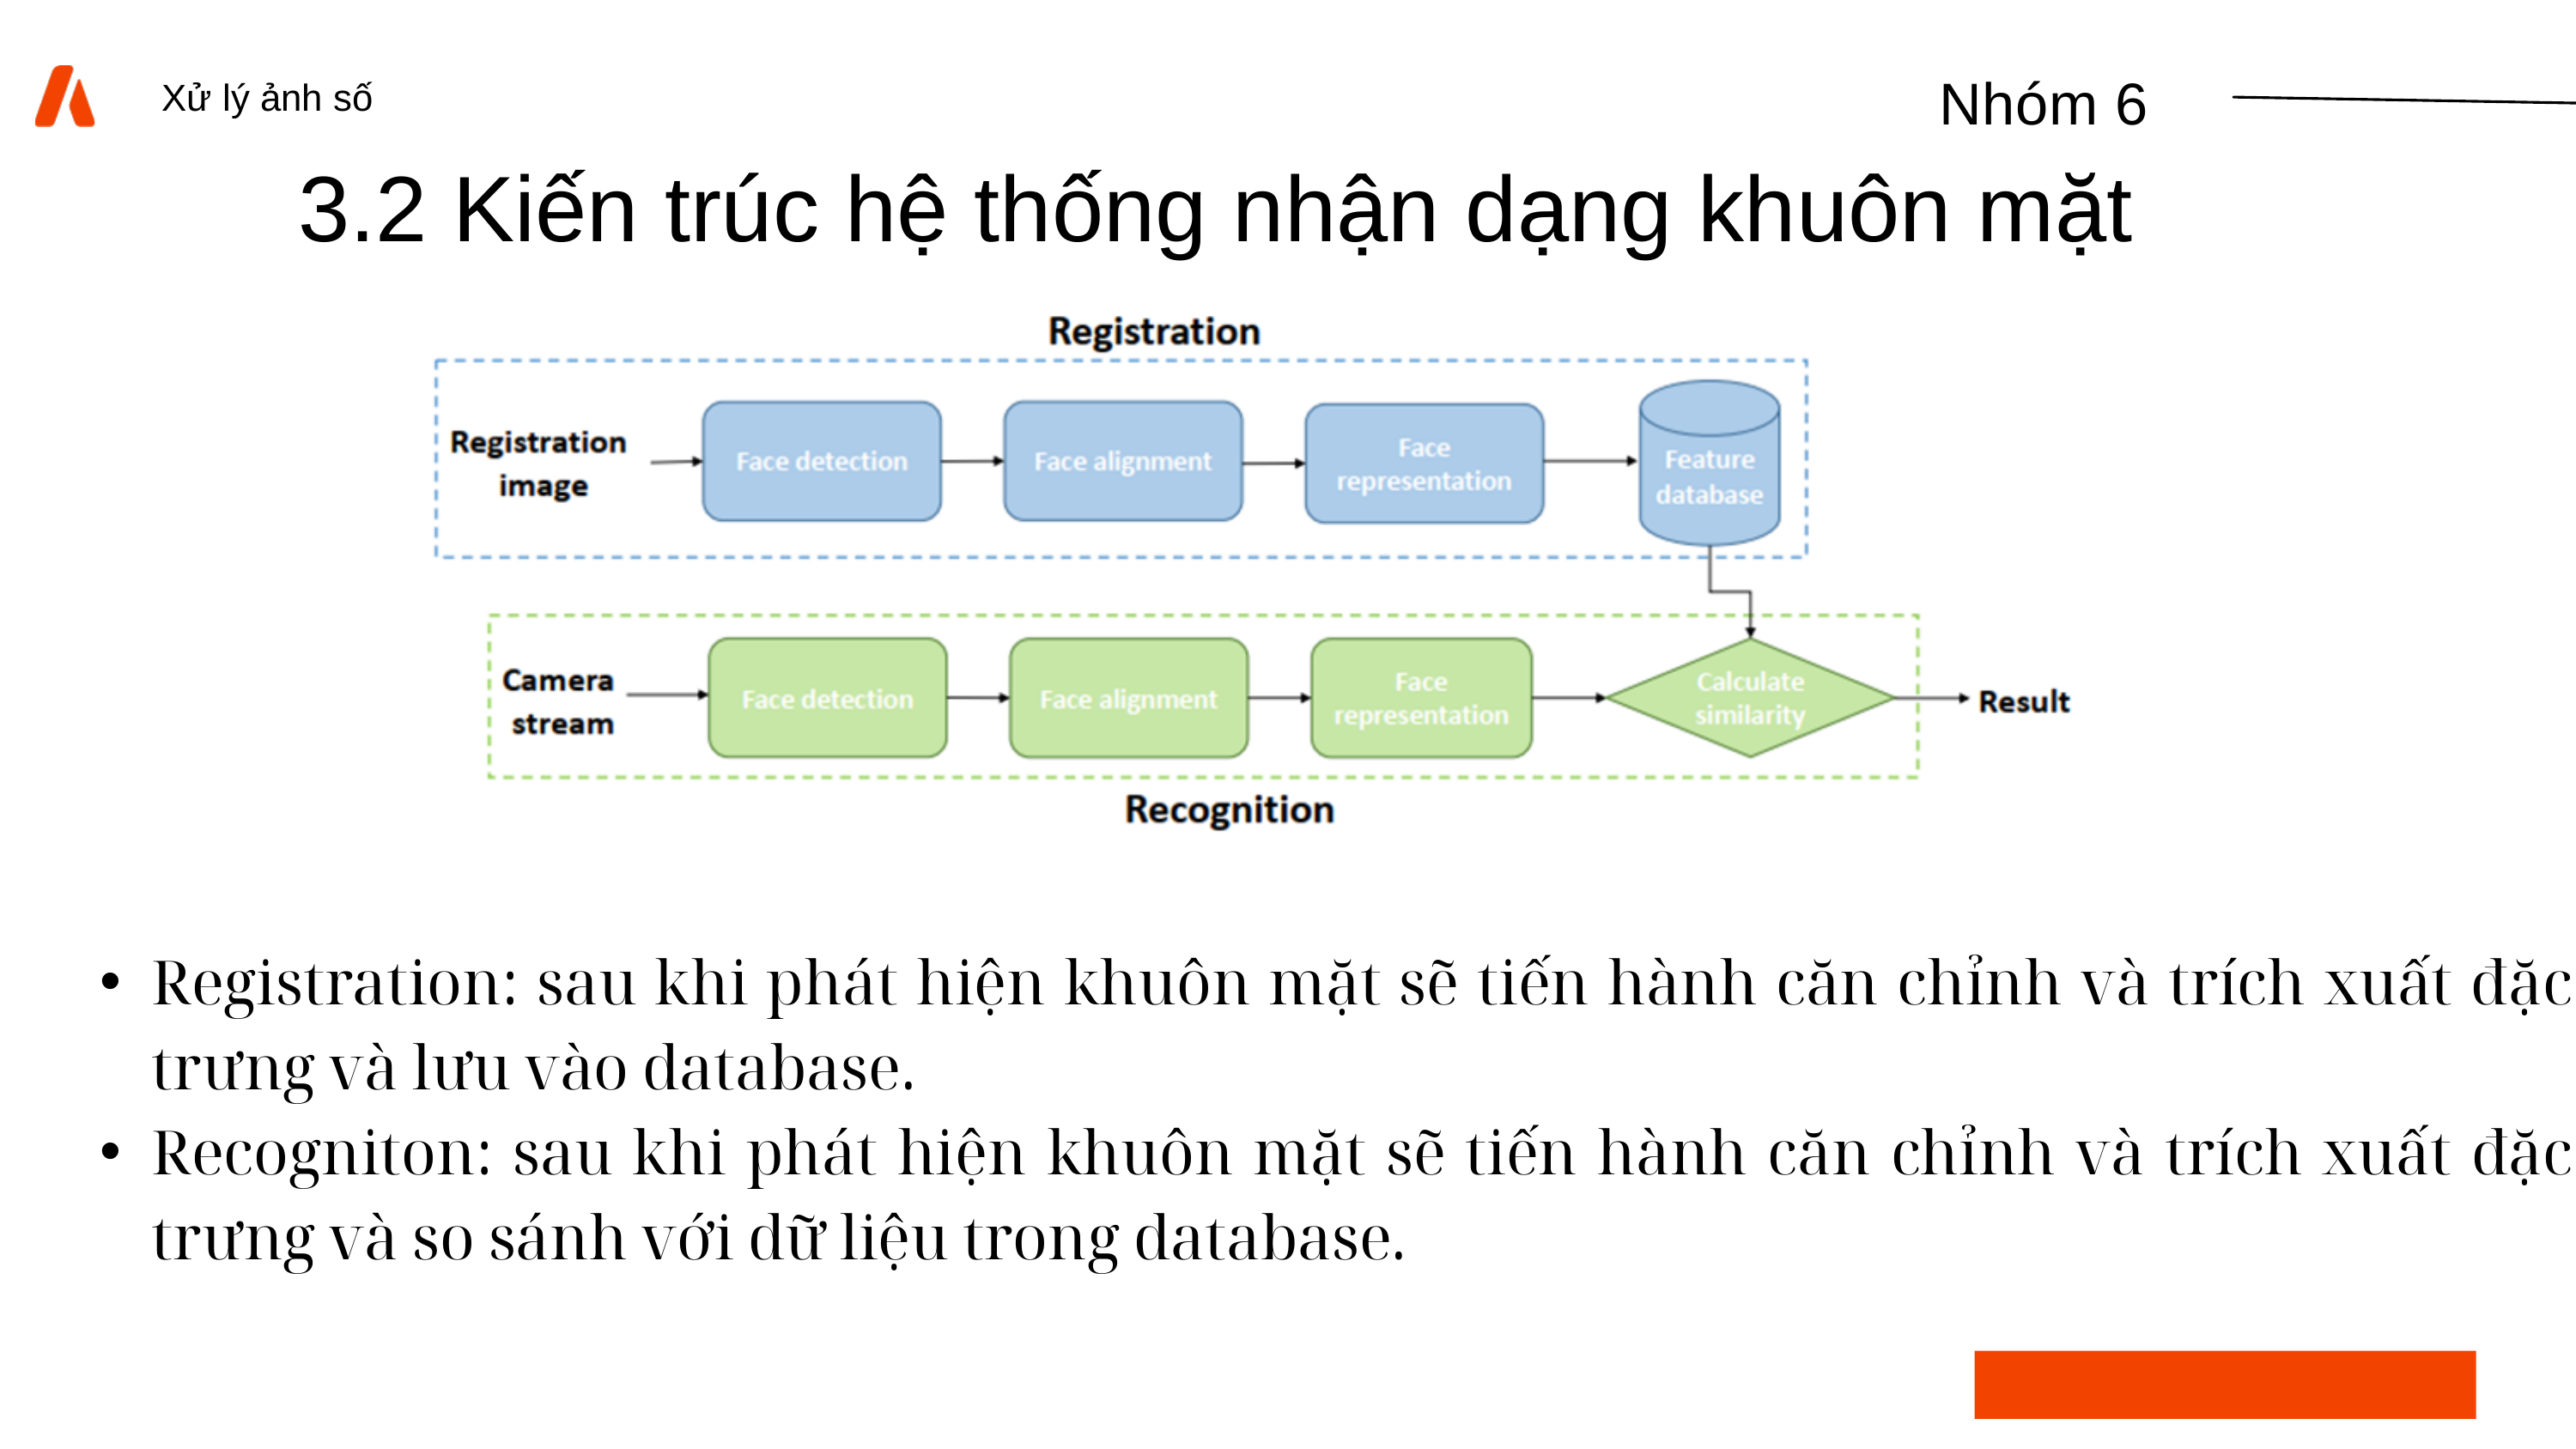

Xử lý ảnh số
Nhóm 6

3.2 Kiến trúc hệ thống nhận dạng khuôn mặt

Registration: sau khi phát hiện khuôn mặt sẽ tiến hành căn chỉnh và trích xuất đặc trưng và lưu vào database.
Recogniton: sau khi phát hiện khuôn mặt sẽ tiến hành căn chỉnh và trích xuất đặc trưng và so sánh với dữ liệu trong database.